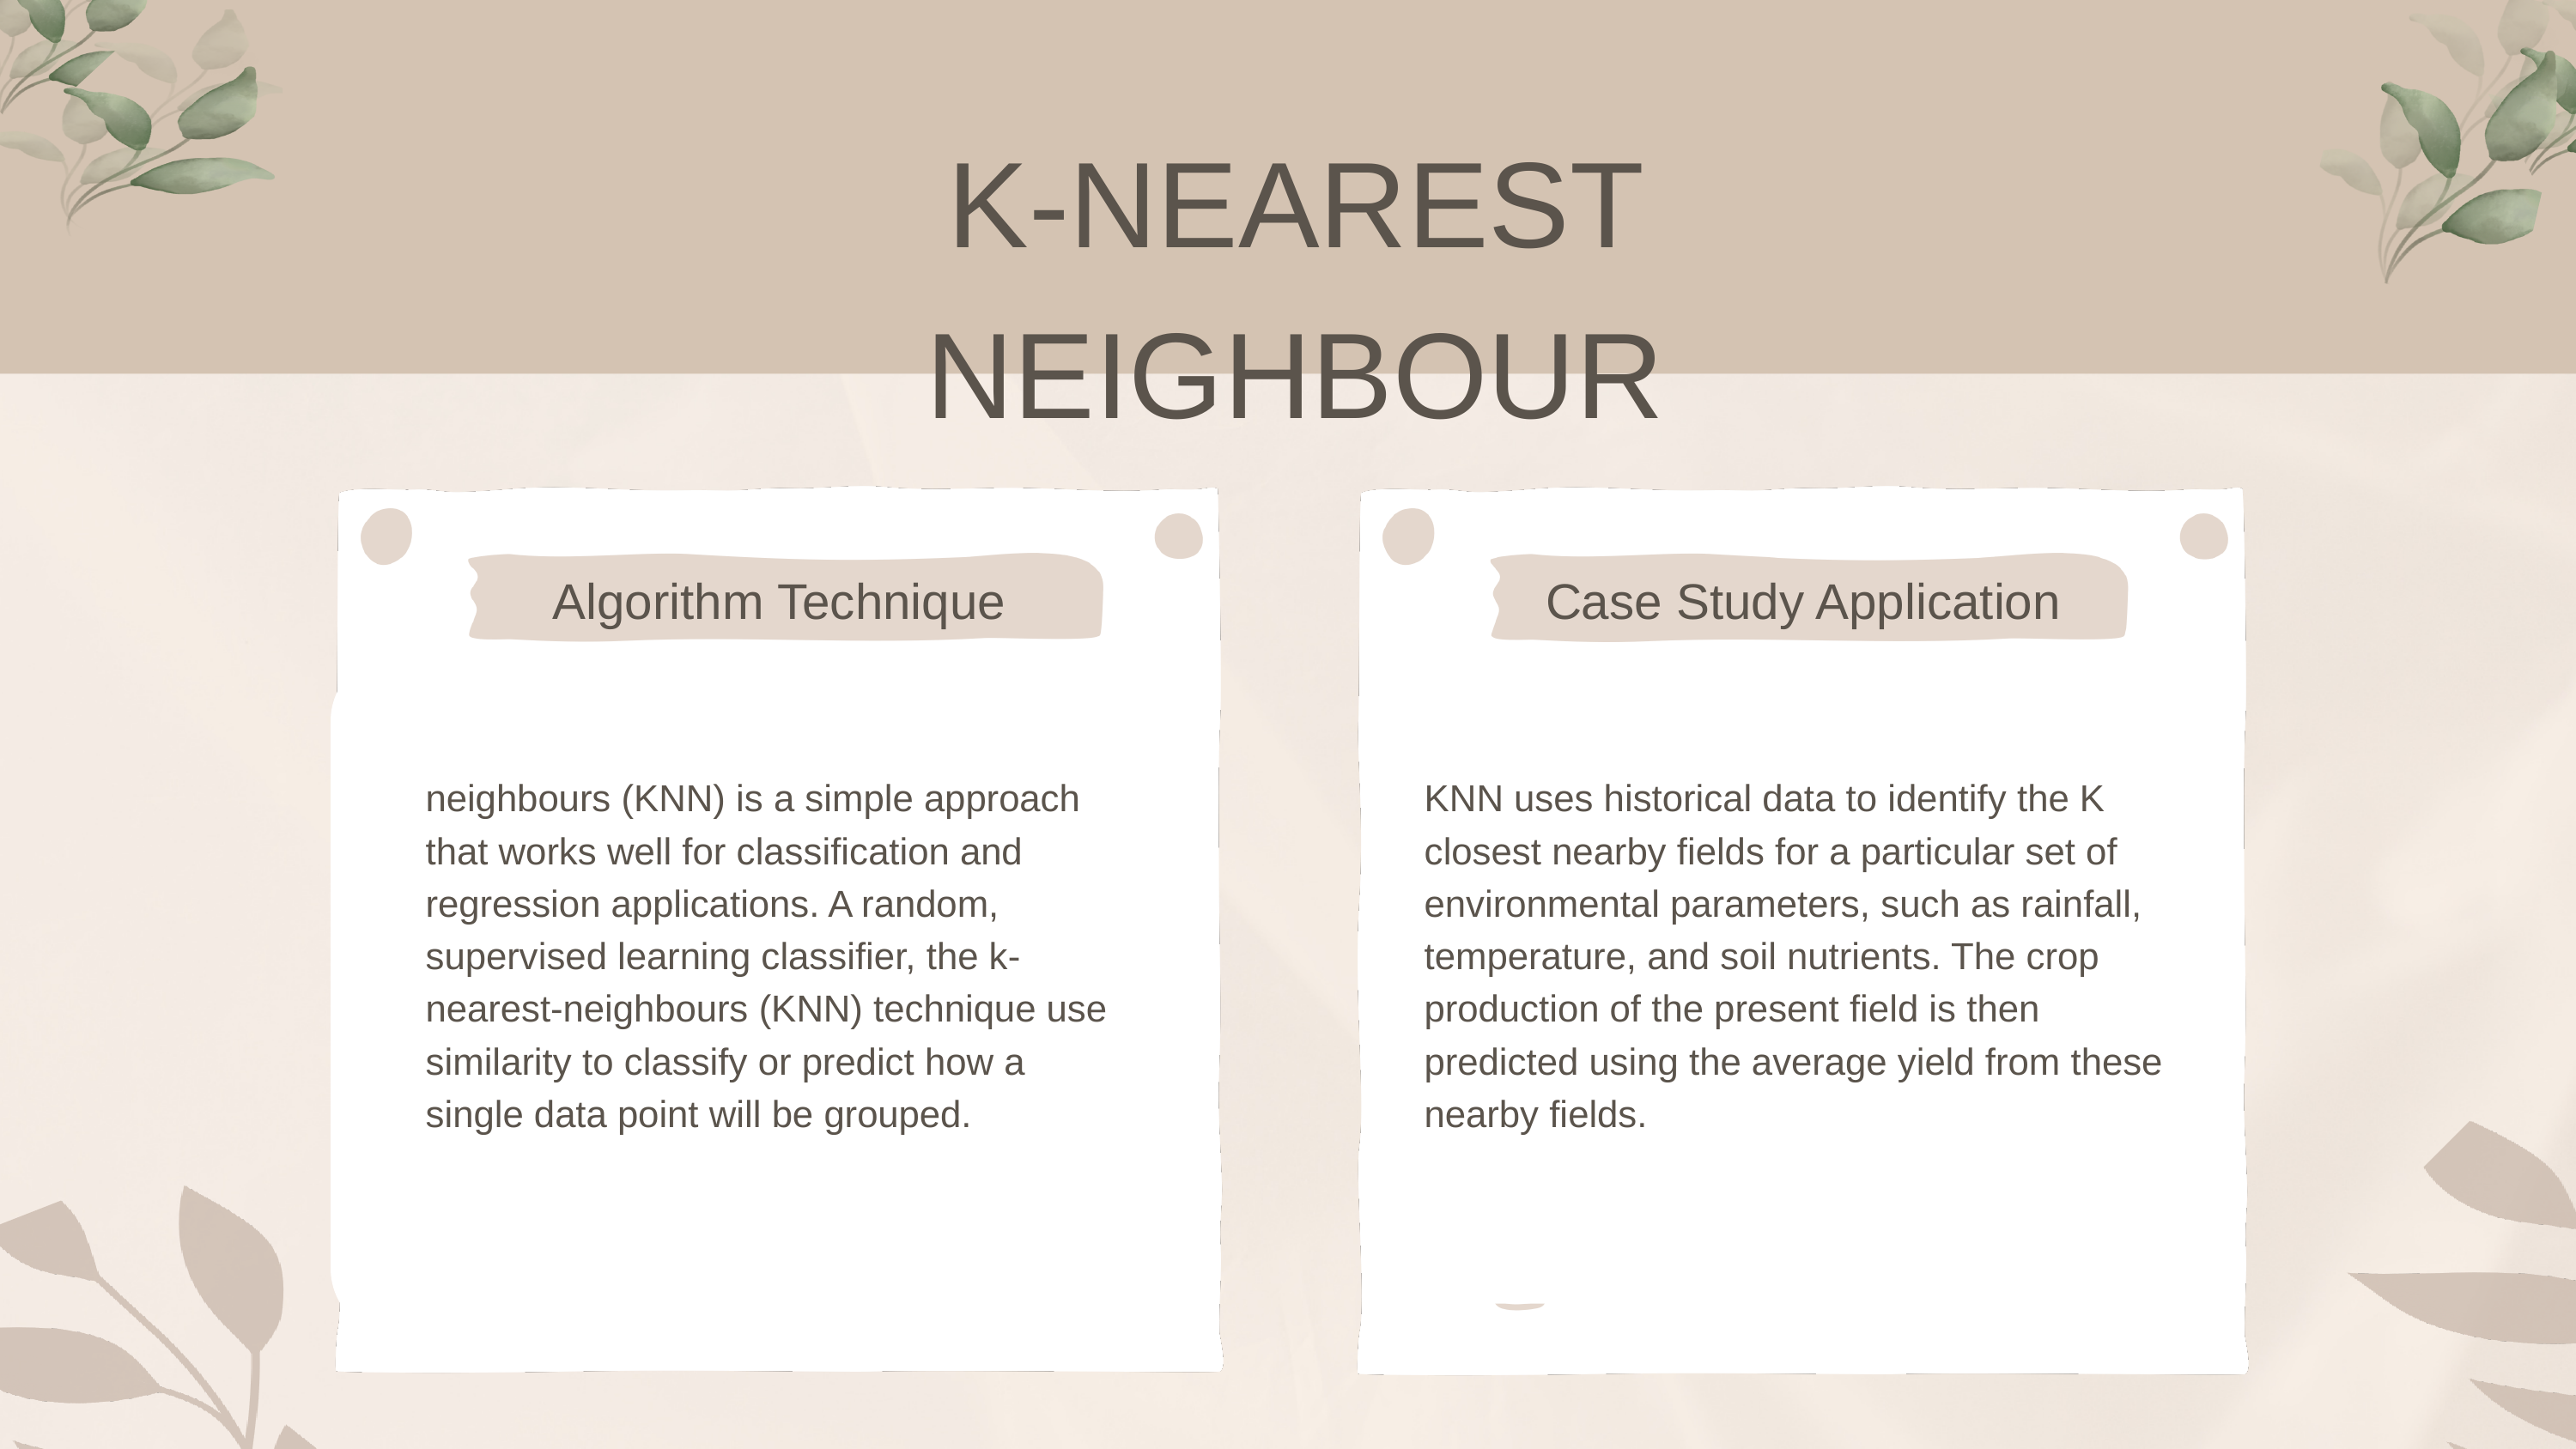

K-NEAREST NEIGHBOUR

Algorithm Technique
Case Study Application

neighbours (KNN) is a simple approach that works well for classification and regression applications. A random, supervised learning classifier, the k-nearest-neighbours (KNN) technique use similarity to classify or predict how a single data point will be grouped.

KNN uses historical data to identify the K closest nearby fields for a particular set of environmental parameters, such as rainfall, temperature, and soil nutrients. The crop production of the present field is then predicted using the average yield from these nearby fields.